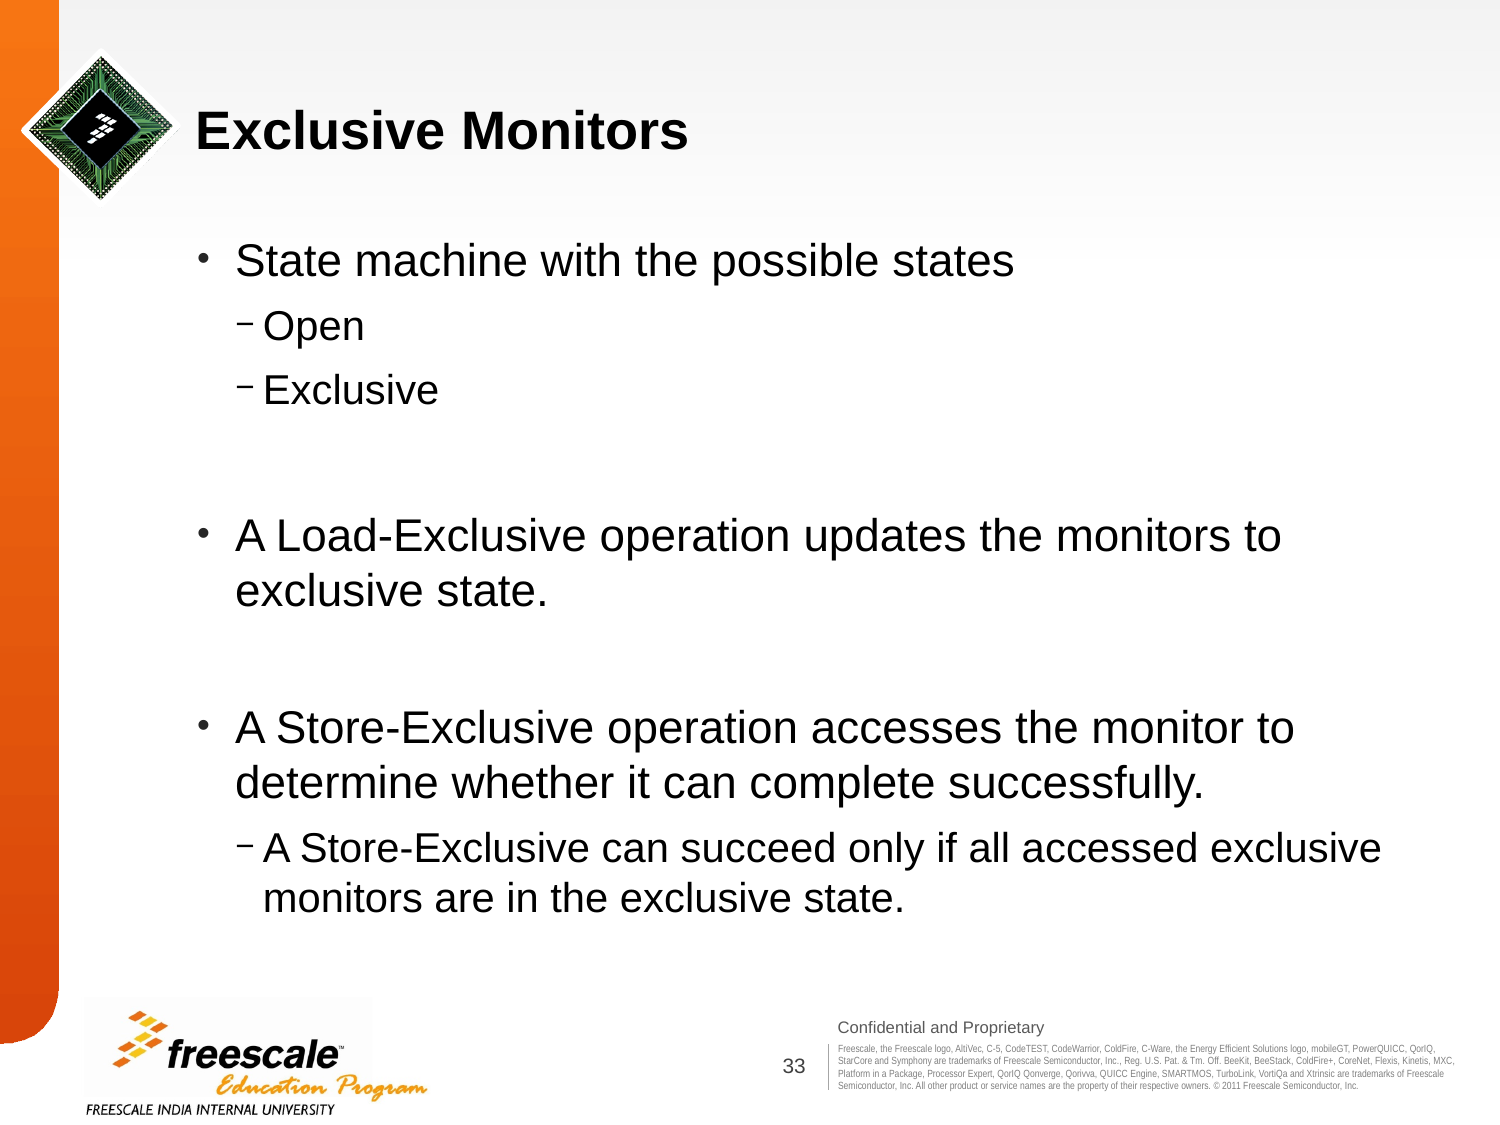

# Exclusive Monitors
State machine with the possible states
Open
Exclusive

A Load-Exclusive operation updates the monitors to exclusive state.

A Store-Exclusive operation accesses the monitor to determine whether it can complete successfully.
A Store-Exclusive can succeed only if all accessed exclusive monitors are in the exclusive state.